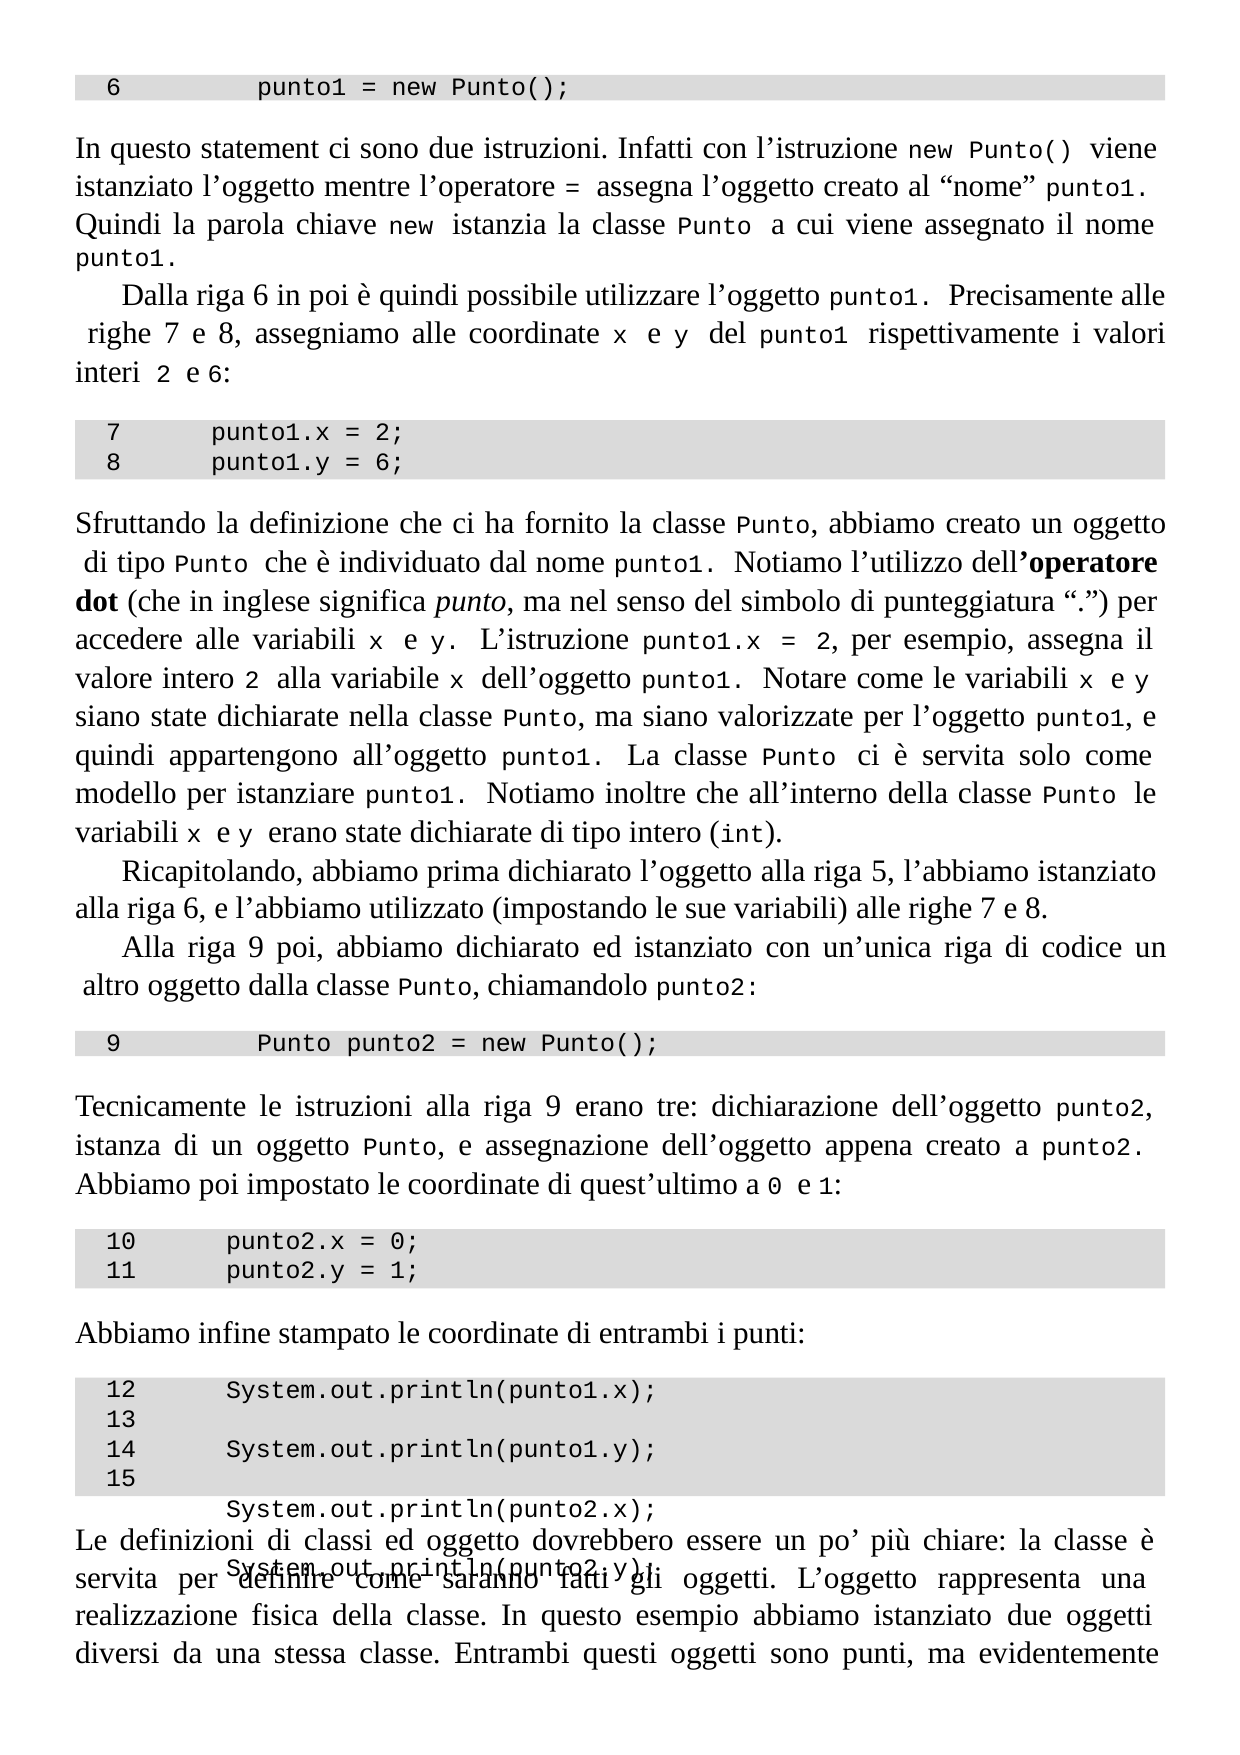

6	punto1 = new Punto();
In questo statement ci sono due istruzioni. Infatti con l’istruzione new Punto() viene  istanziato l’oggetto mentre l’operatore = assegna l’oggetto creato al “nome” punto1.  Quindi la parola chiave new istanzia la classe Punto a cui viene assegnato il nome  punto1.
Dalla riga 6 in poi è quindi possibile utilizzare l’oggetto punto1. Precisamente alle  righe 7 e 8, assegniamo alle coordinate x e y del punto1 rispettivamente i valori interi  2 e 6:
7
8
punto1.x = 2;
punto1.y = 6;

Sfruttando la definizione che ci ha fornito la classe Punto, abbiamo creato un oggetto  di tipo Punto che è individuato dal nome punto1. Notiamo l’utilizzo dell’operatore  dot (che in inglese significa punto, ma nel senso del simbolo di punteggiatura “.”) per  accedere alle variabili x e y. L’istruzione punto1.x = 2, per esempio, assegna il  valore intero 2 alla variabile x dell’oggetto punto1. Notare come le variabili x e y  siano state dichiarate nella classe Punto, ma siano valorizzate per l’oggetto punto1, e  quindi appartengono all’oggetto punto1. La classe Punto ci è servita solo come  modello per istanziare punto1. Notiamo inoltre che all’interno della classe Punto le  variabili x e y erano state dichiarate di tipo intero (int).
Ricapitolando, abbiamo prima dichiarato l’oggetto alla riga 5, l’abbiamo istanziato  alla riga 6, e l’abbiamo utilizzato (impostando le sue variabili) alle righe 7 e 8.
Alla riga 9 poi, abbiamo dichiarato ed istanziato con un’unica riga di codice un  altro oggetto dalla classe Punto, chiamandolo punto2:
9	Punto punto2 = new Punto();
Tecnicamente le istruzioni alla riga 9 erano tre: dichiarazione dell’oggetto punto2,  istanza di un oggetto Punto, e assegnazione dell’oggetto appena creato a punto2.  Abbiamo poi impostato le coordinate di quest’ultimo a 0 e 1:
10
11
punto2.x = 0;
punto2.y = 1;

Abbiamo infine stampato le coordinate di entrambi i punti:
12
13
14
15
System.out.println(punto1.x);  System.out.println(punto1.y);  System.out.println(punto2.x);  System.out.println(punto2.y);

Le definizioni di classi ed oggetto dovrebbero essere un po’ più chiare: la classe è  servita per definire come saranno fatti gli oggetti. L’oggetto rappresenta una  realizzazione fisica della classe. In questo esempio abbiamo istanziato due oggetti  diversi da una stessa classe. Entrambi questi oggetti sono punti, ma evidentemente